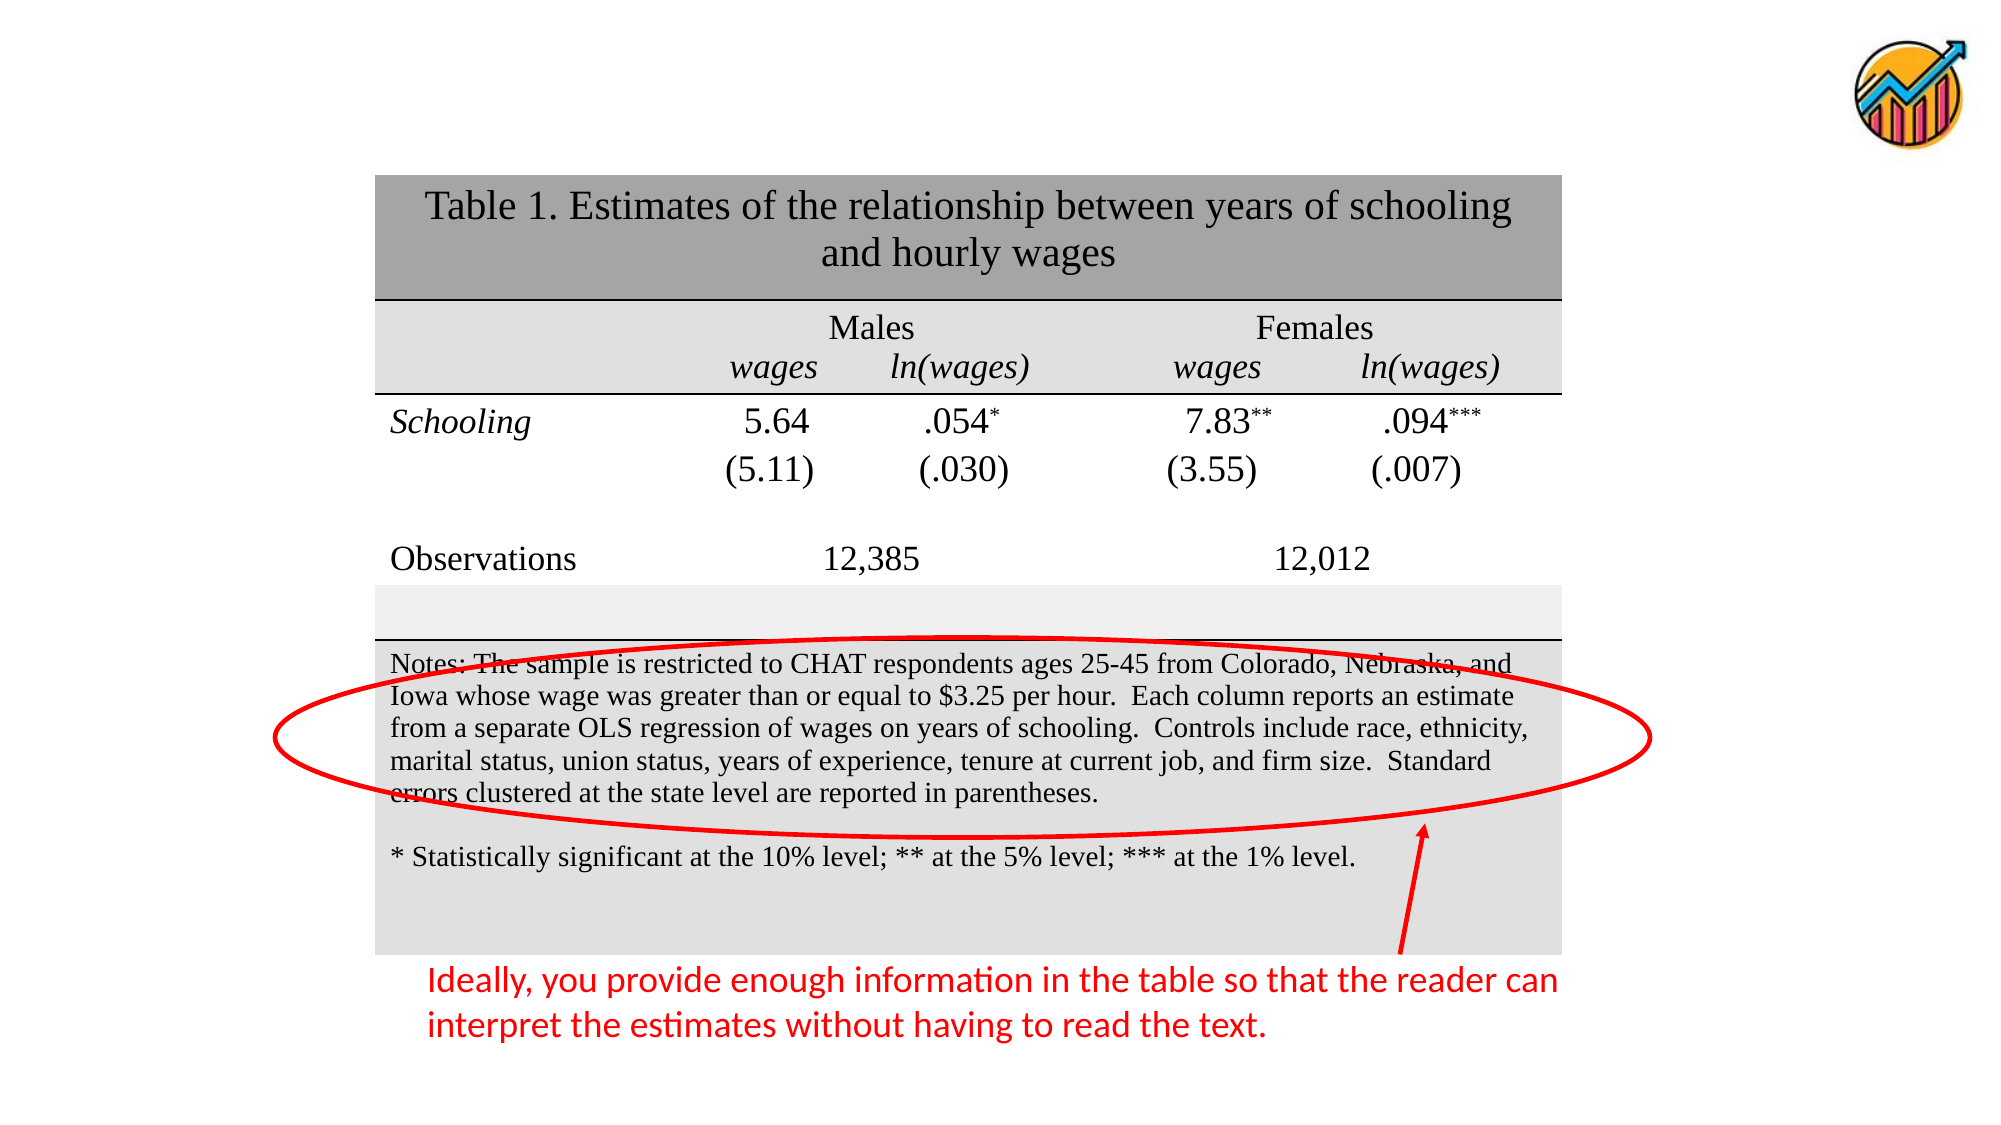

| Table 1. Estimates of the relationship between years of schooling and hourly wages |  |  |  |
| --- | --- | --- | --- |
|  | Males Females wages ln(wages) wages ln(wages) |  |  |
| Schooling | 5.64 .054\* (5.11) (.030) | 7.83\*\* .094\*\*\* (3.55) (.007) |  |
| Observations | 12,385 | 12,012 |  |
|  |  |  |  |
| Notes: The sample is restricted to CHAT respondents ages 25-45 from Colorado, Nebraska, and Iowa whose wage was greater than or equal to $3.25 per hour. Each column reports an estimate from a separate OLS regression of wages on years of schooling. Controls include race, ethnicity, marital status, union status, years of experience, tenure at current job, and firm size. Standard errors clustered at the state level are reported in parentheses. \* Statistically significant at the 10% level; \*\* at the 5% level; \*\*\* at the 1% level. |  |  |  |

Ideally, you provide enough information in the table so that the reader can interpret the estimates without having to read the text.